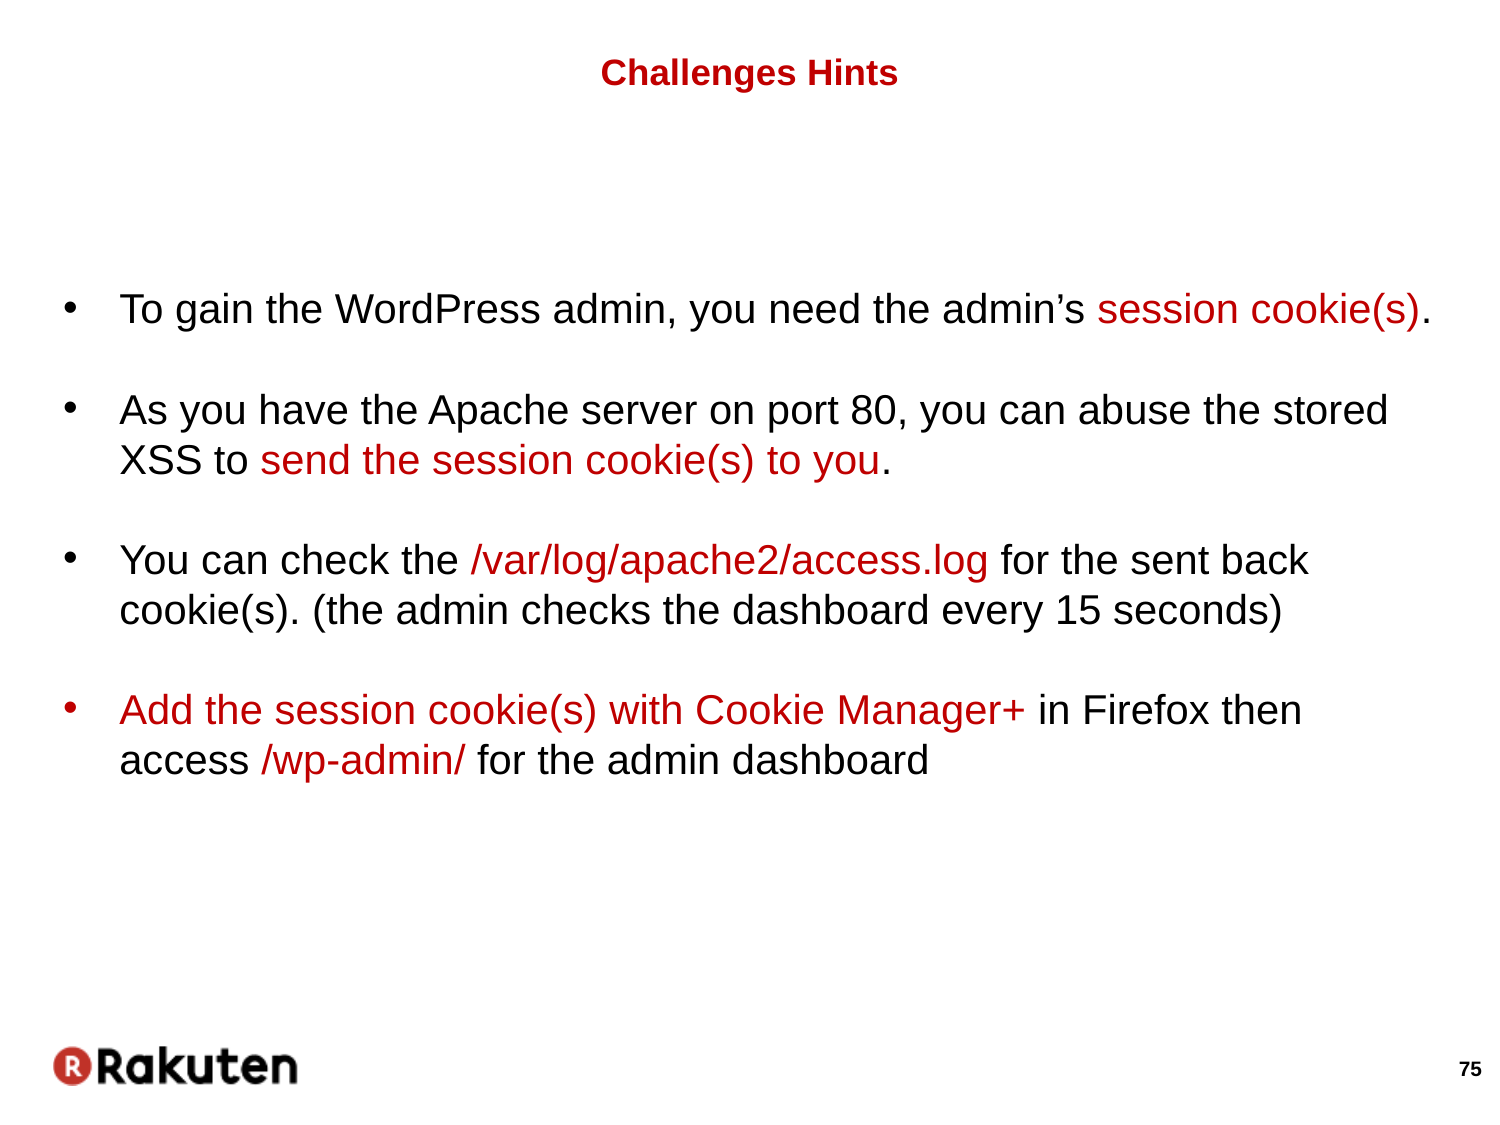

# Challenges Hints

To gain the WordPress admin, you need the admin’s session cookie(s).

As you have the Apache server on port 80, you can abuse the stored XSS to send the session cookie(s) to you.

You can check the /var/log/apache2/access.log for the sent back cookie(s). (the admin checks the dashboard every 15 seconds)

Add the session cookie(s) with Cookie Manager+ in Firefox then access /wp-admin/ for the admin dashboard